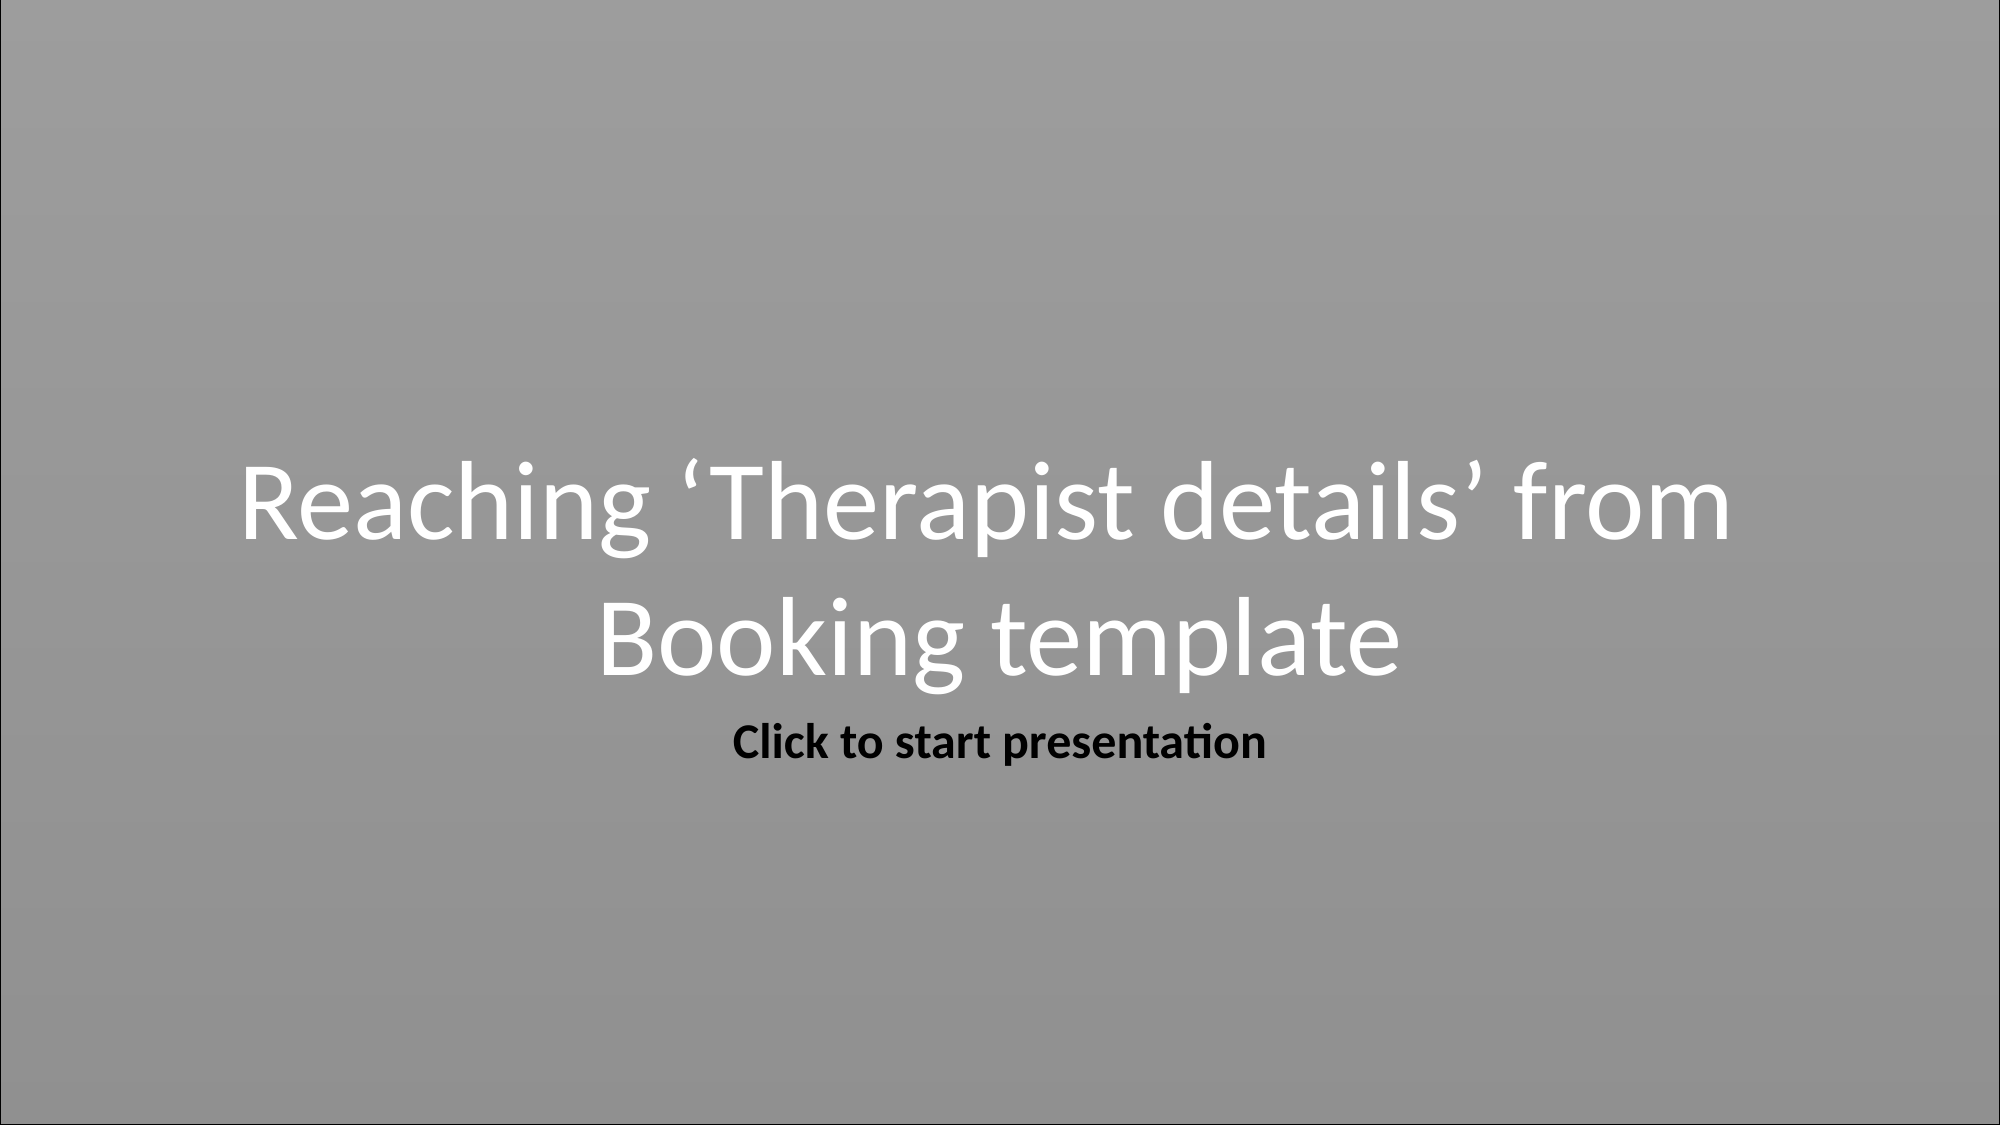

Reaching ‘Therapist details’ from
Booking template
Click to start presentation